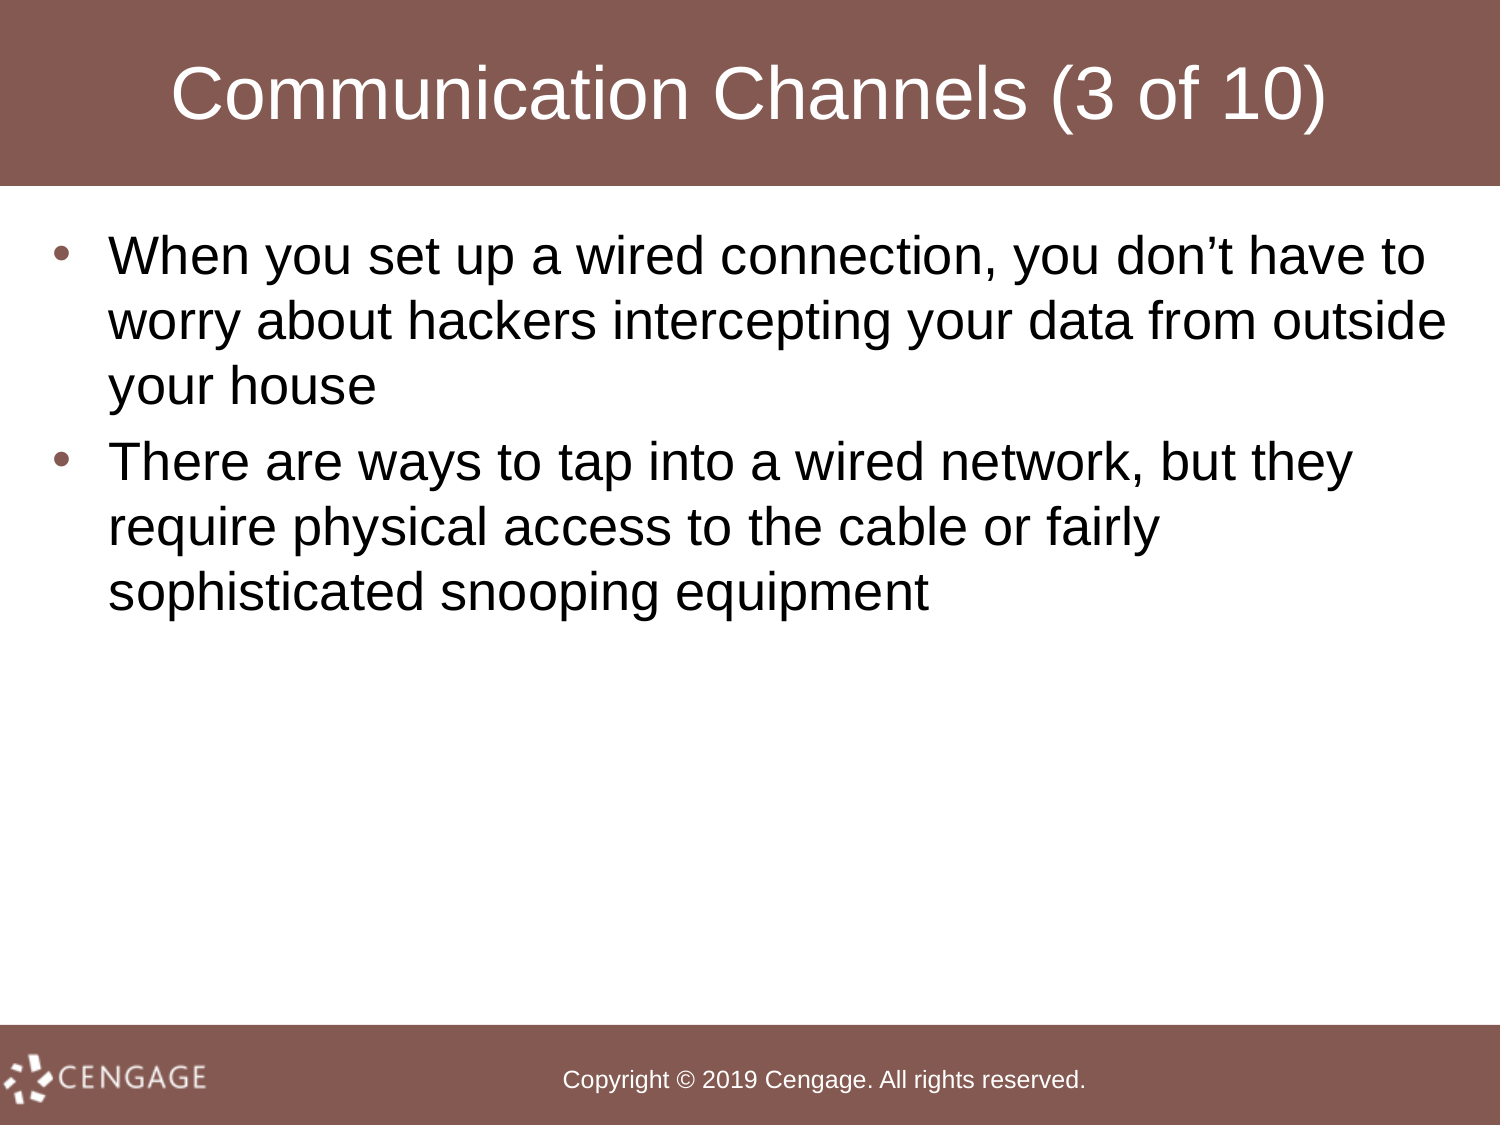

# Communication Channels (3 of 10)
When you set up a wired connection, you don’t have to worry about hackers intercepting your data from outside your house
There are ways to tap into a wired network, but they require physical access to the cable or fairly sophisticated snooping equipment